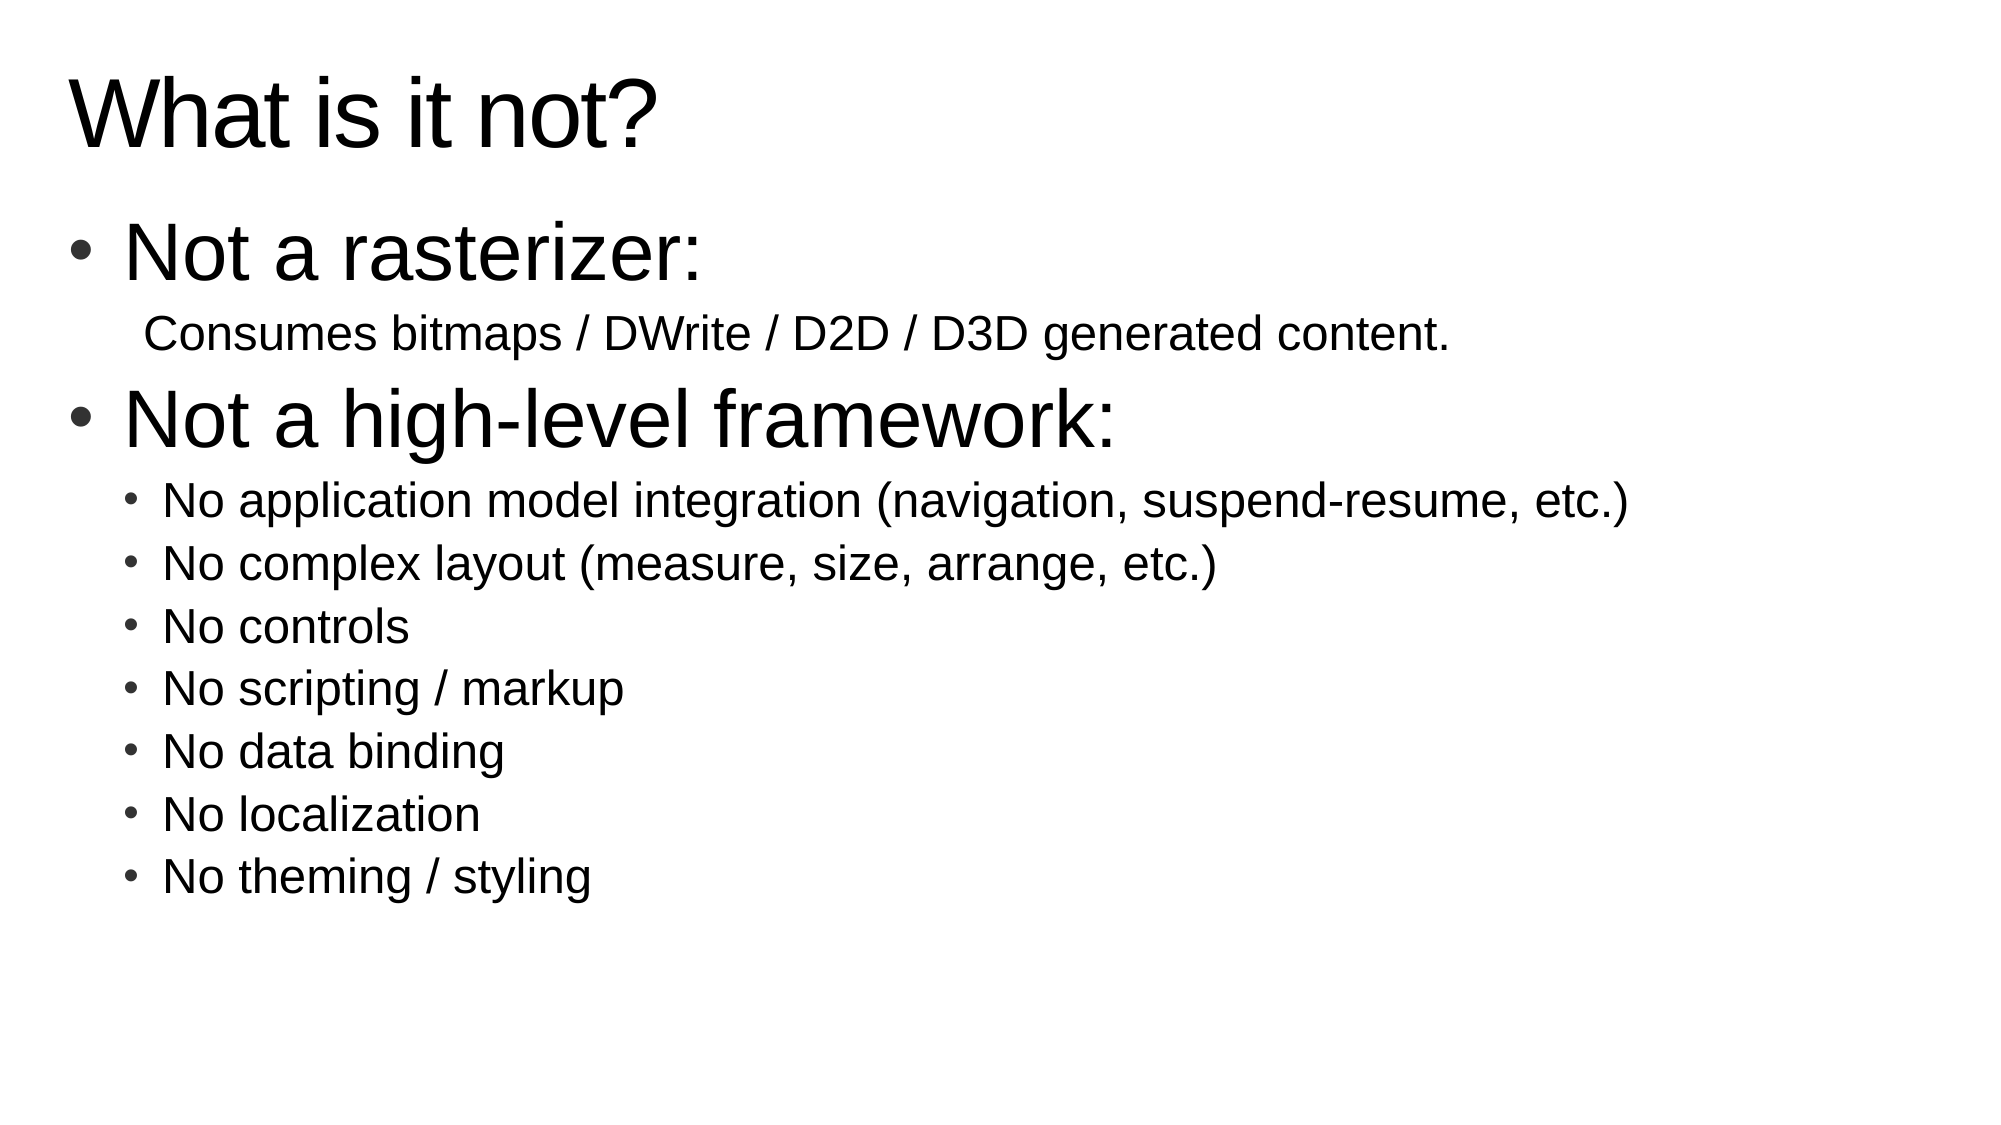

# What is it not?
Not a rasterizer:
Consumes bitmaps / DWrite / D2D / D3D generated content.
Not a high-level framework:
No application model integration (navigation, suspend-resume, etc.)
No complex layout (measure, size, arrange, etc.)
No controls
No scripting / markup
No data binding
No localization
No theming / styling